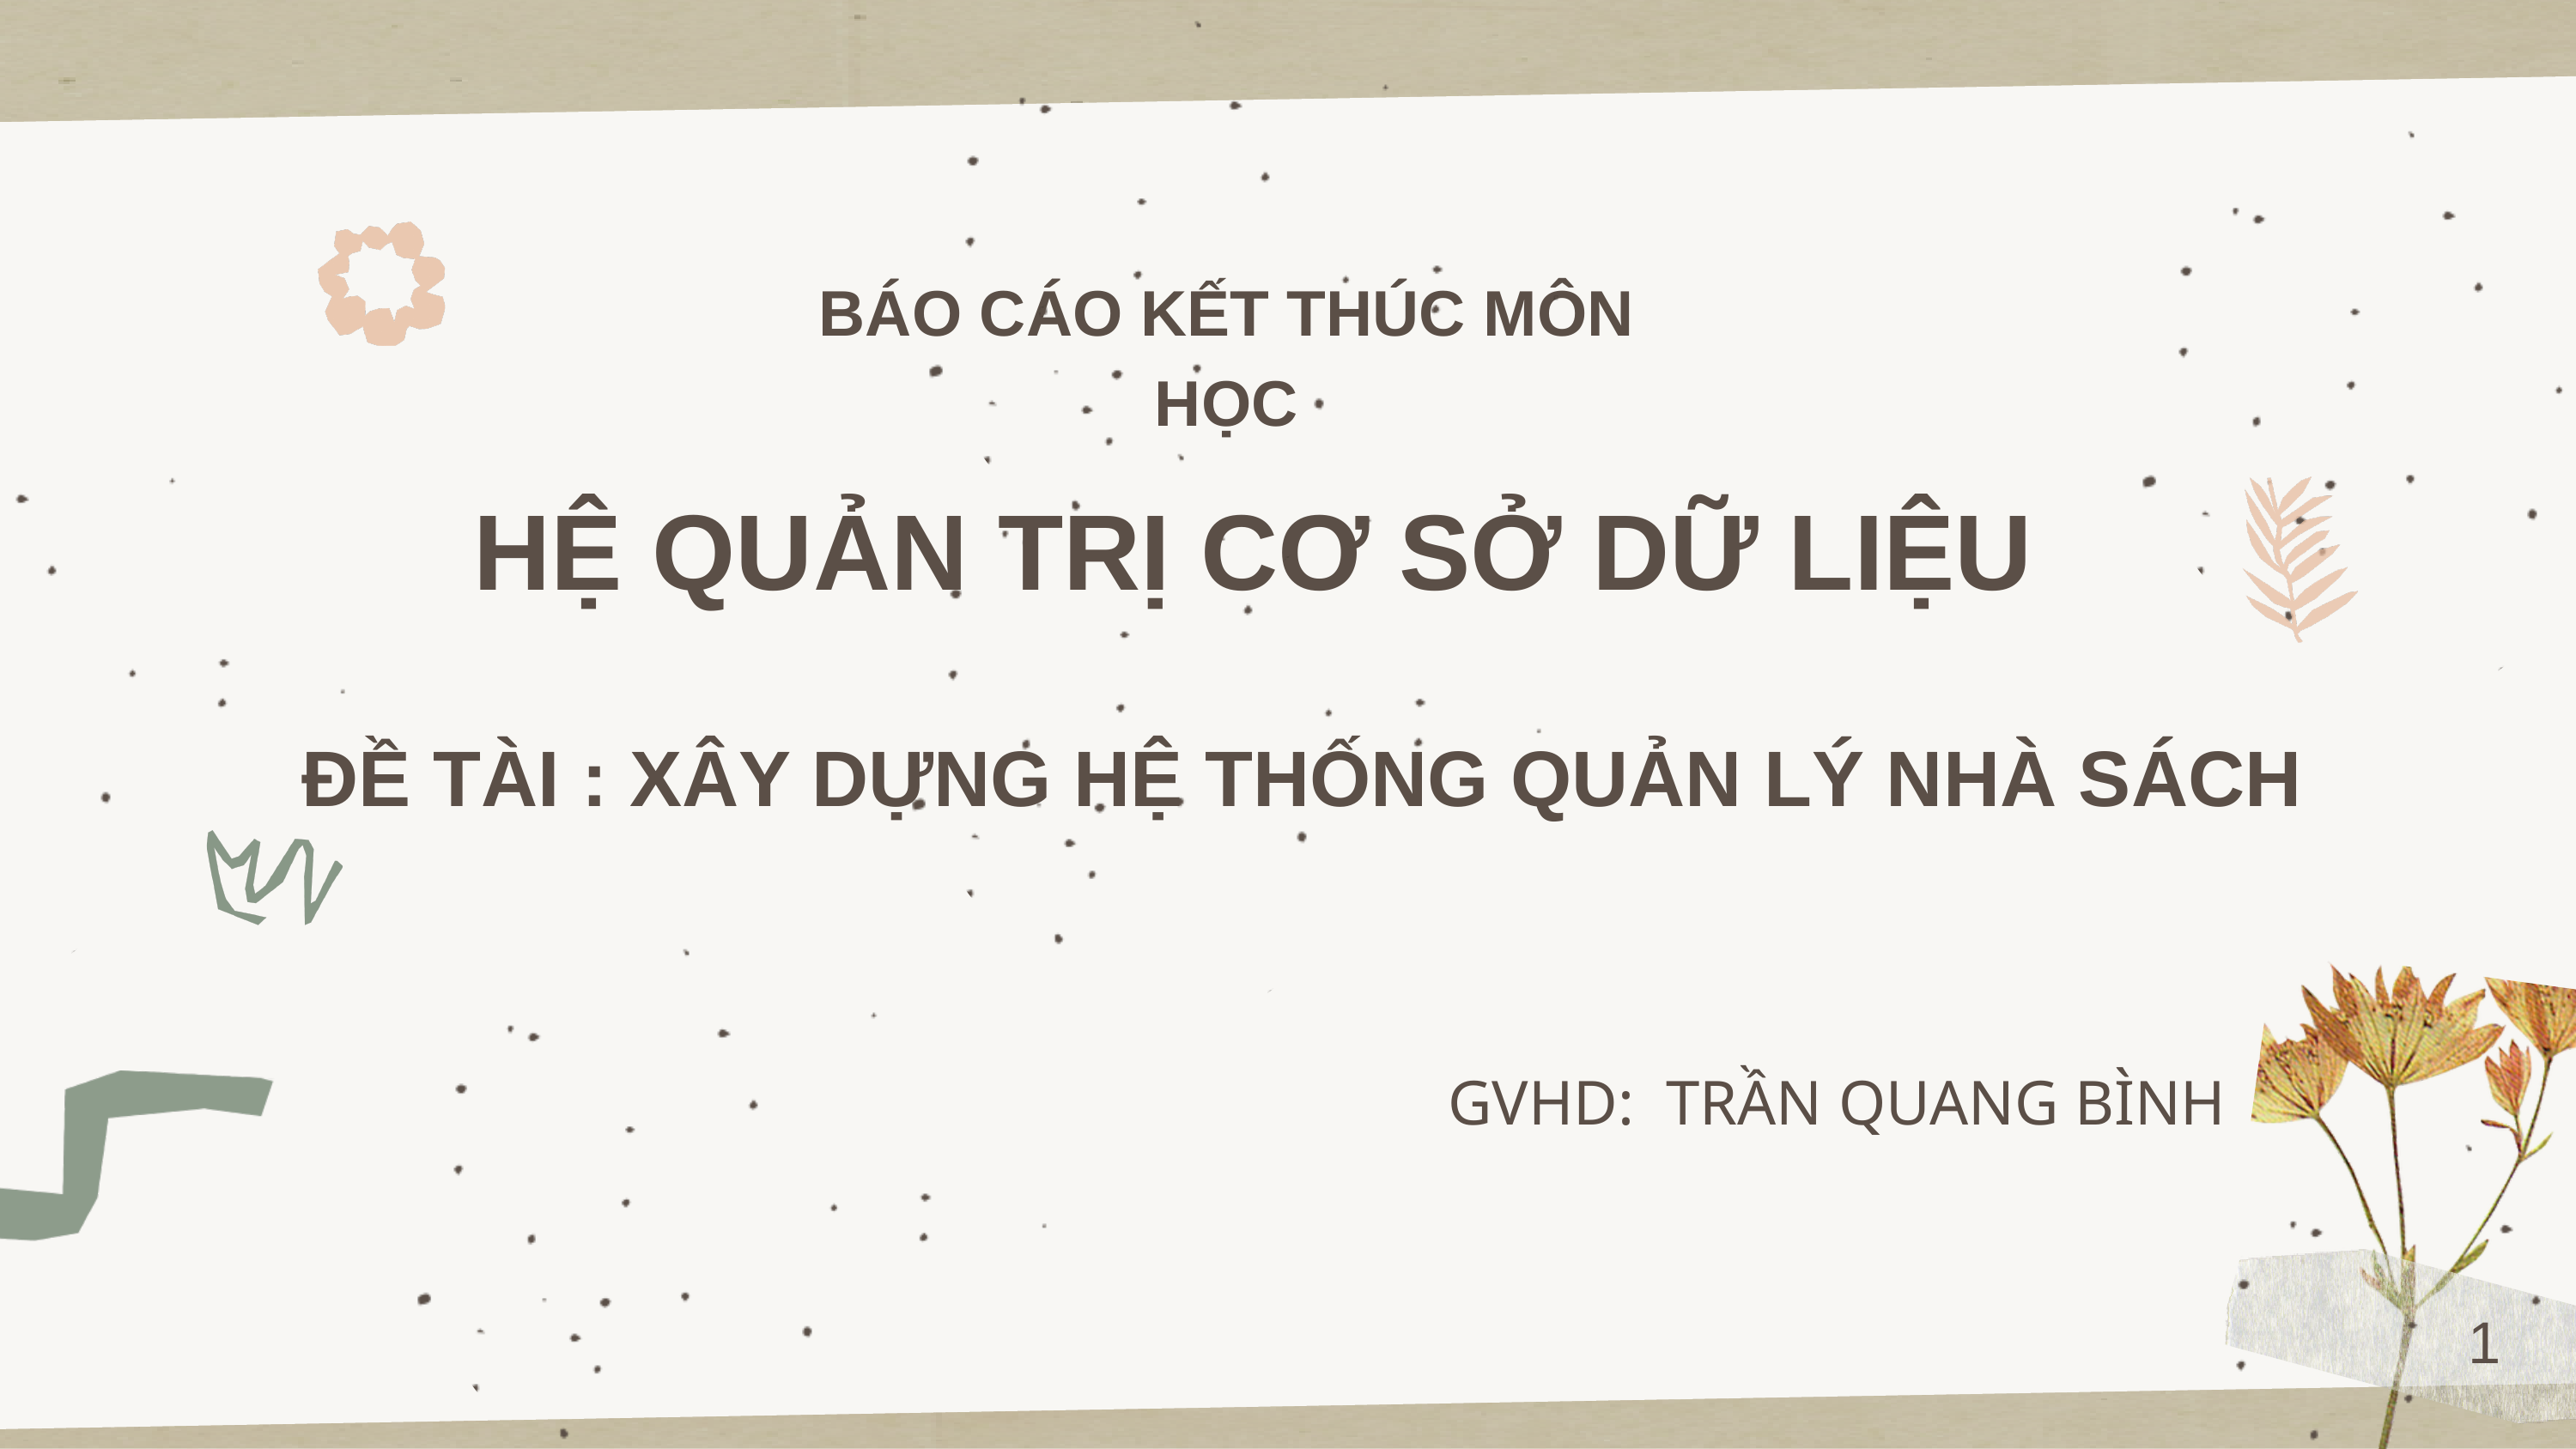

BÁO CÁO KẾT THÚC MÔN HỌC

HỆ QUẢN TRỊ CƠ SỞ DỮ LIỆU

ĐỀ TÀI : XÂY DỰNG HỆ THỐNG QUẢN LÝ NHÀ SÁCH

GVHD:  TRẦN QUANG BÌNH

1